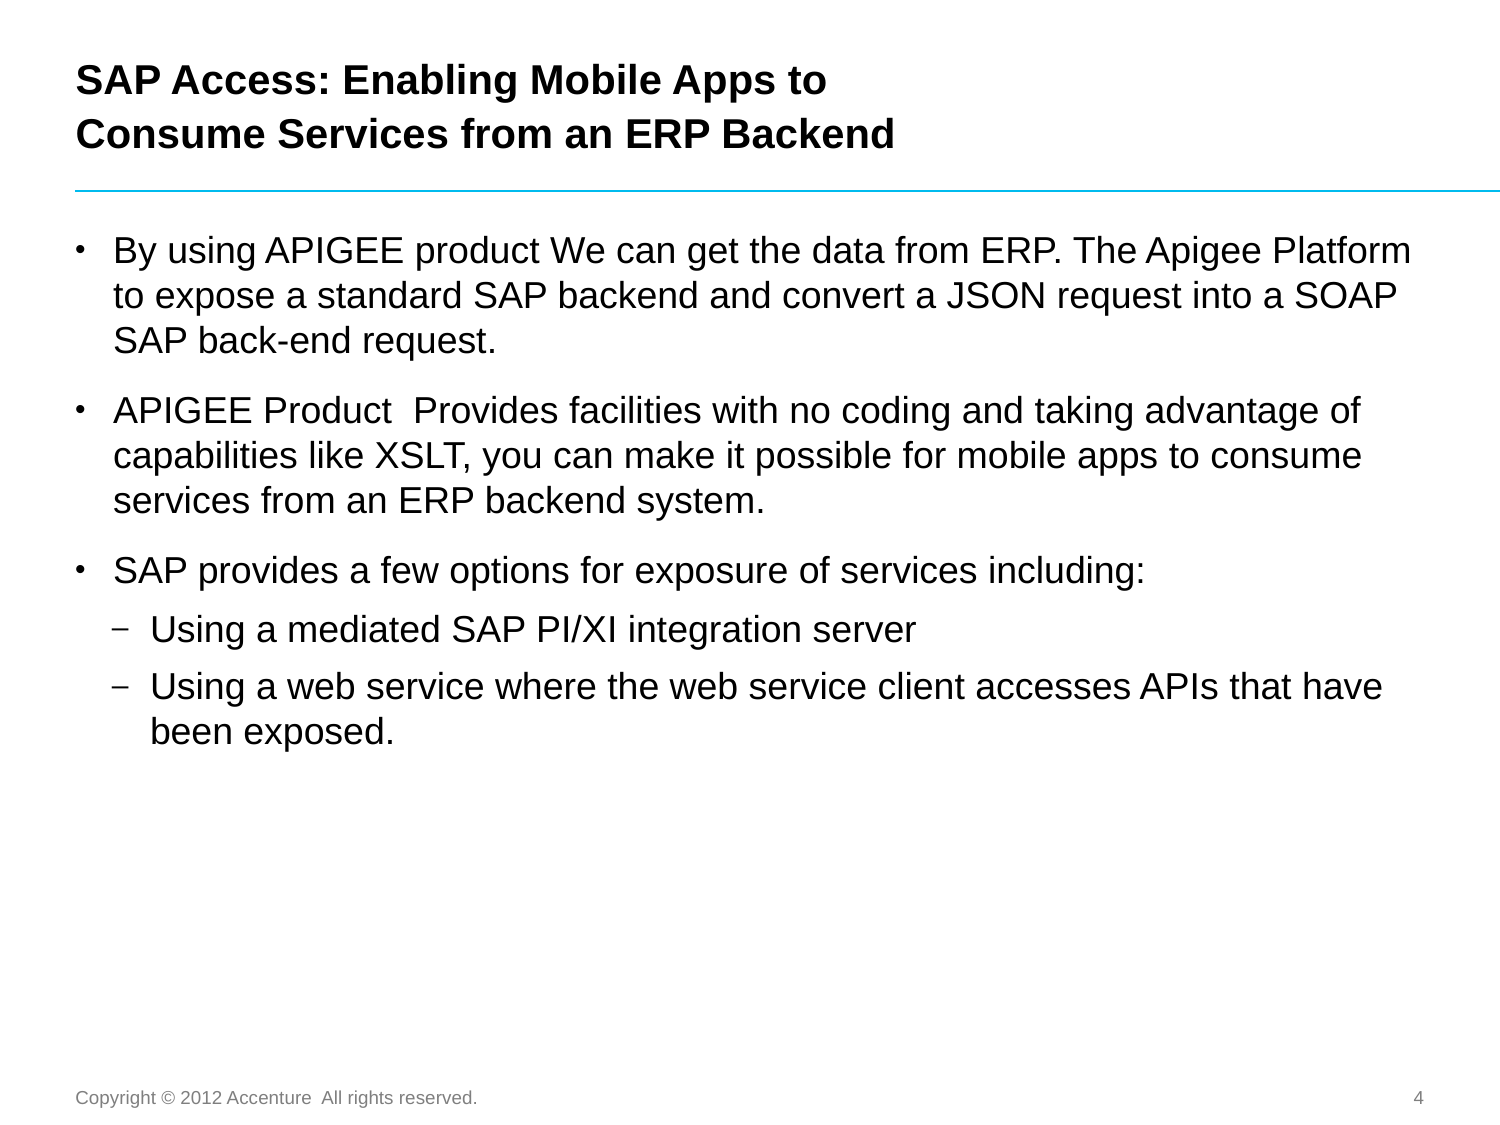

# SAP Access: Enabling Mobile Apps to Consume Services from an ERP Backend
By using APIGEE product We can get the data from ERP. The Apigee Platform to expose a standard SAP backend and convert a JSON request into a SOAP SAP back-end request.
APIGEE Product  Provides facilities with no coding and taking advantage of capabilities like XSLT, you can make it possible for mobile apps to consume services from an ERP backend system.
SAP provides a few options for exposure of services including:
Using a mediated SAP PI/XI integration server
Using a web service where the web service client accesses APIs that have been exposed.